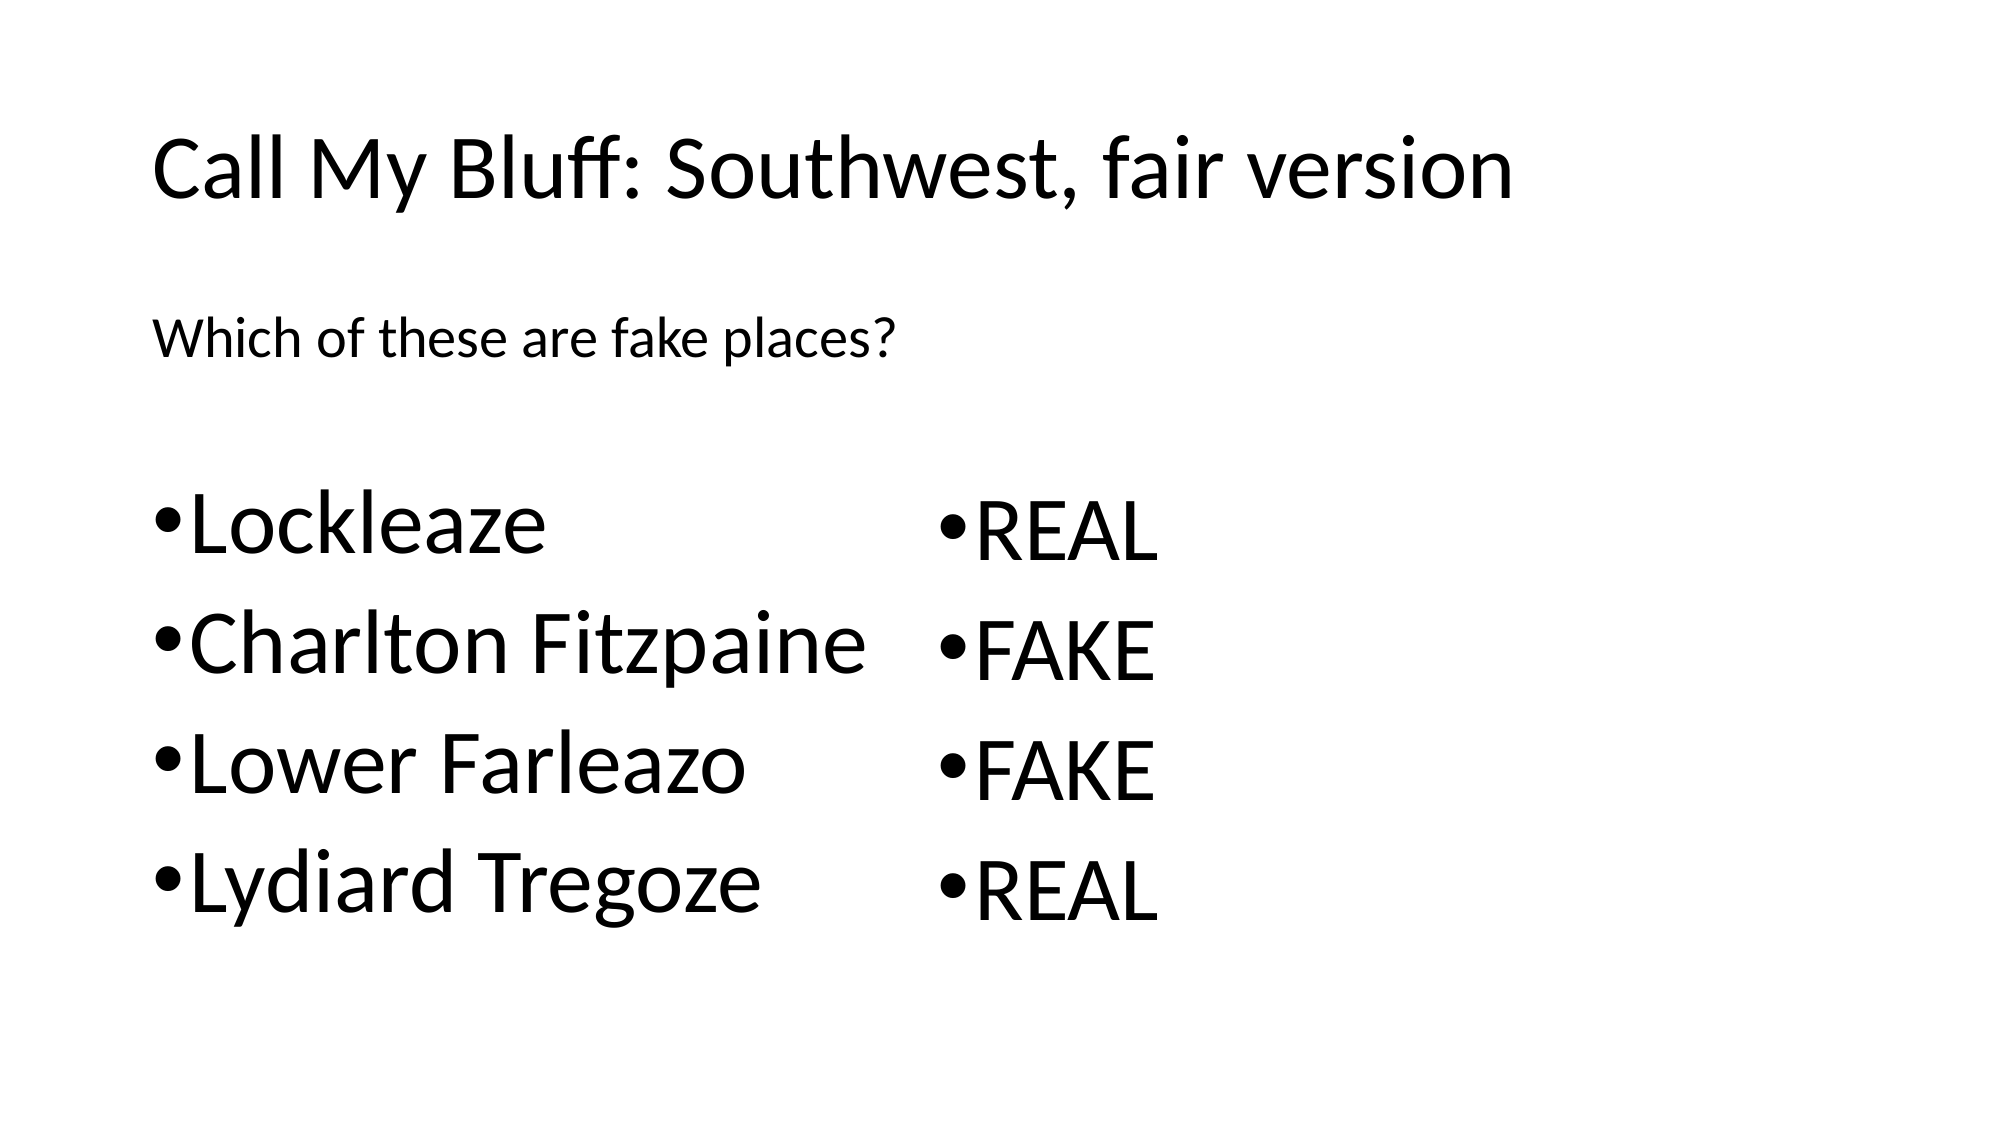

# Call My Bluff: Southwest, fair version
Which of these are fake places?

Lockleaze
Charlton Fitzpaine
Lower Farleazo
Lydiard Tregoze

REAL
FAKE
FAKE
REAL